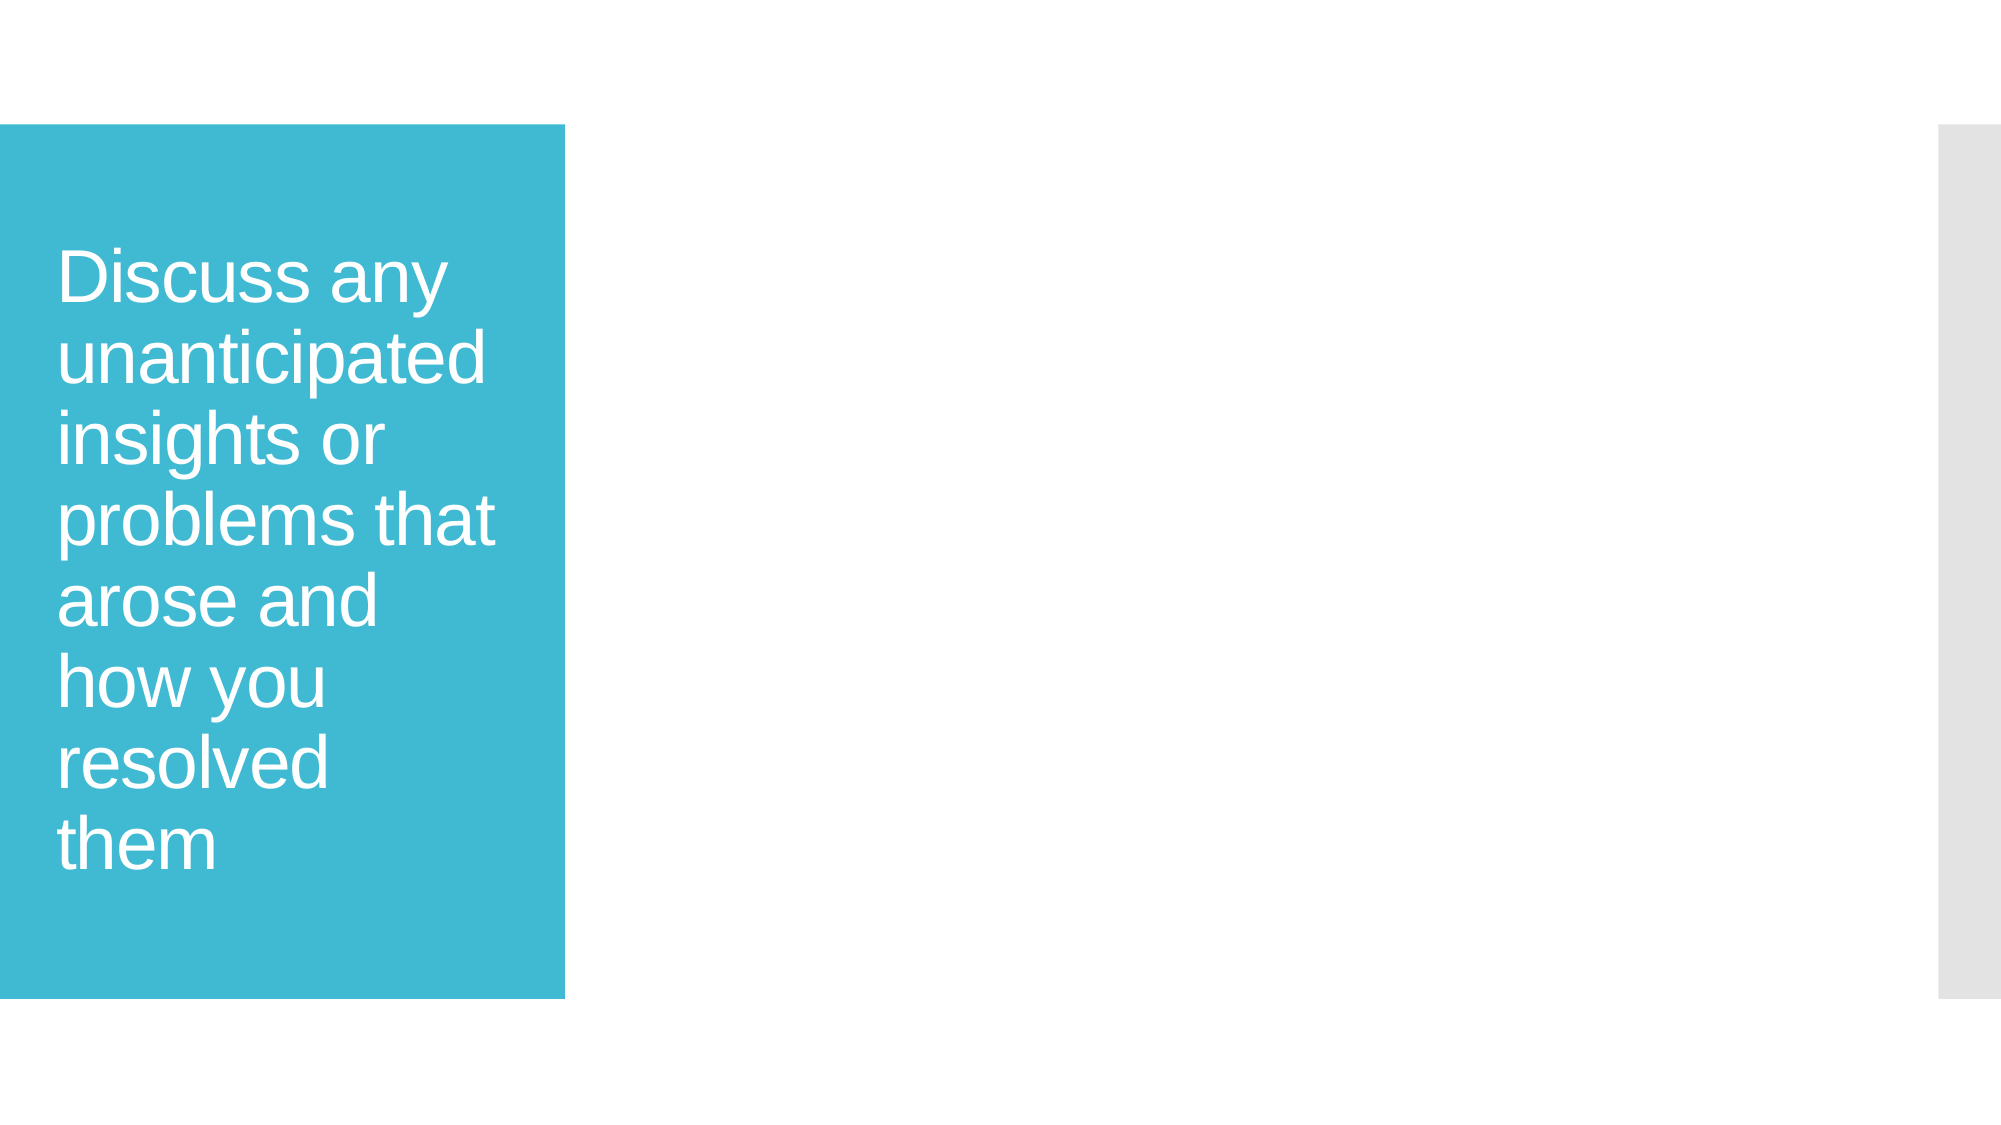

# Discuss any unanticipated insights or problems that arose and how you resolved them